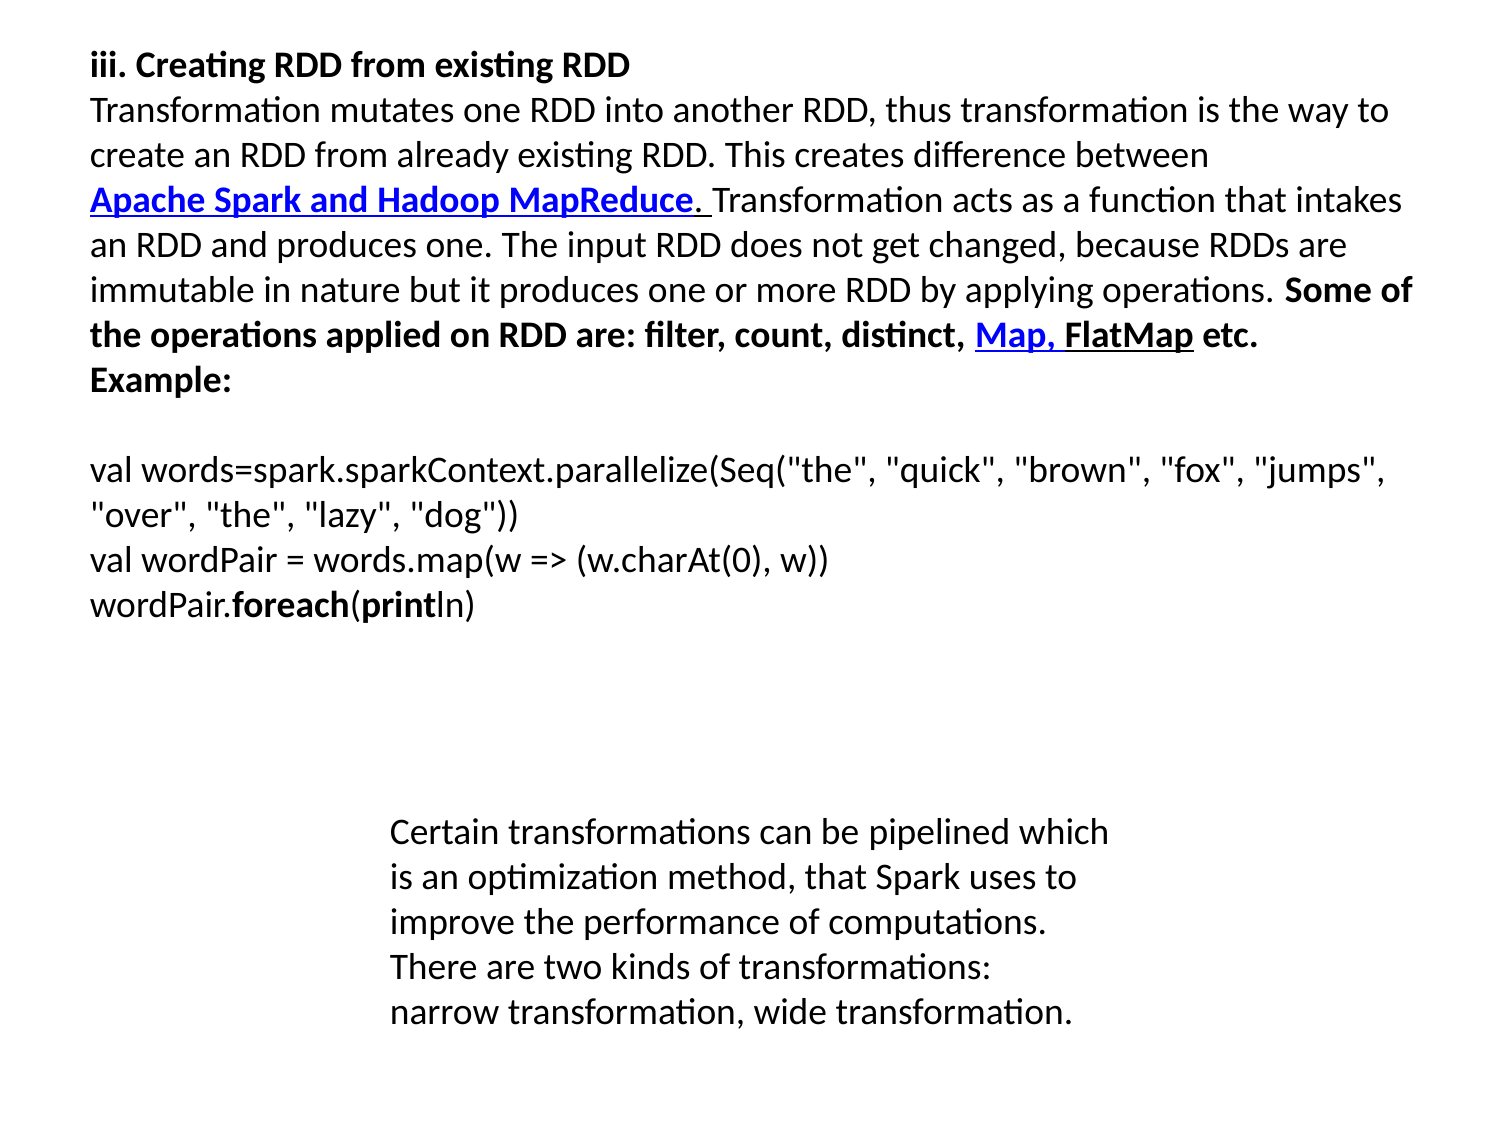

iii. Creating RDD from existing RDD
Transformation mutates one RDD into another RDD, thus transformation is the way to create an RDD from already existing RDD. This creates difference between Apache Spark and Hadoop MapReduce. Transformation acts as a function that intakes an RDD and produces one. The input RDD does not get changed, because RDDs are immutable in nature but it produces one or more RDD by applying operations. Some of the operations applied on RDD are: filter, count, distinct, Map, FlatMap etc.
Example:
val words=spark.sparkContext.parallelize(Seq("the", "quick", "brown", "fox", "jumps", "over", "the", "lazy", "dog"))
val wordPair = words.map(w => (w.charAt(0), w))
wordPair.foreach(println)

Certain transformations can be pipelined which is an optimization method, that Spark uses to improve the performance of computations. There are two kinds of transformations: narrow transformation, wide transformation.